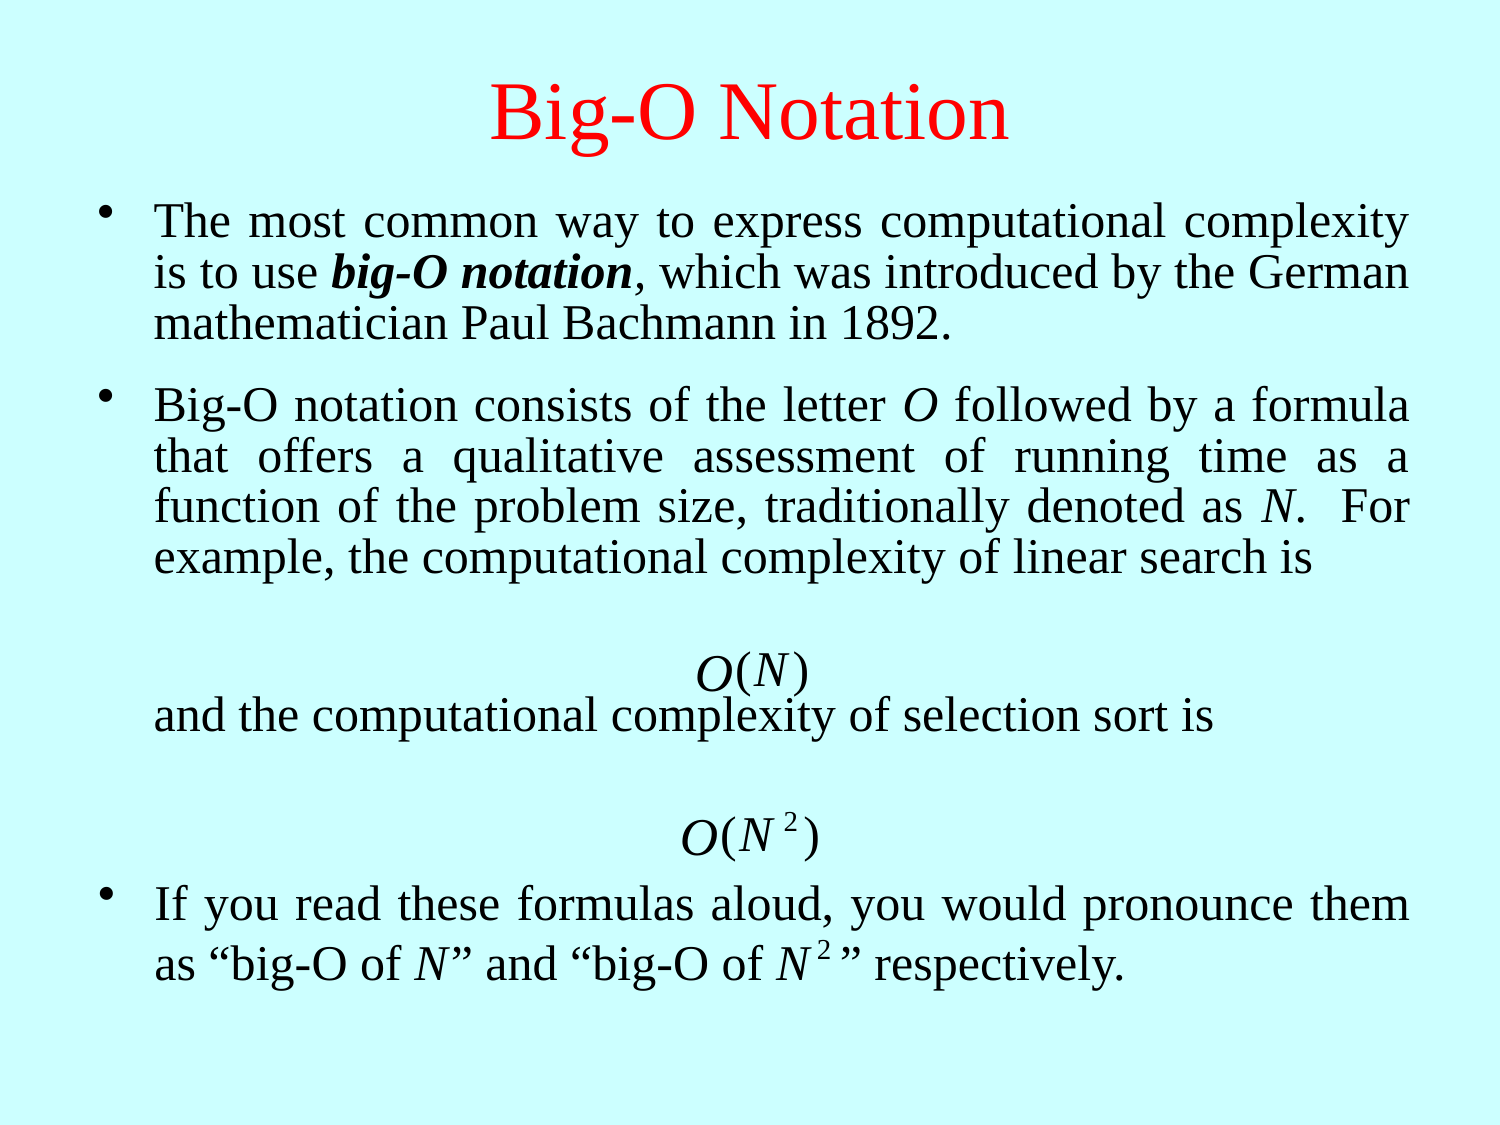

# Big-O Notation
The most common way to express computational complexity is to use big-O notation, which was introduced by the German mathematician Paul Bachmann in 1892.
Big-O notation consists of the letter O followed by a formula that offers a qualitative assessment of running time as a function of the problem size, traditionally denoted as N.  For example, the computational complexity of linear search is
O ( N )
	and the computational complexity of selection sort is
O ( N   2 )
If you read these formulas aloud, you would pronounce them as “big-O of N ” and “big-O of N  2  ” respectively.